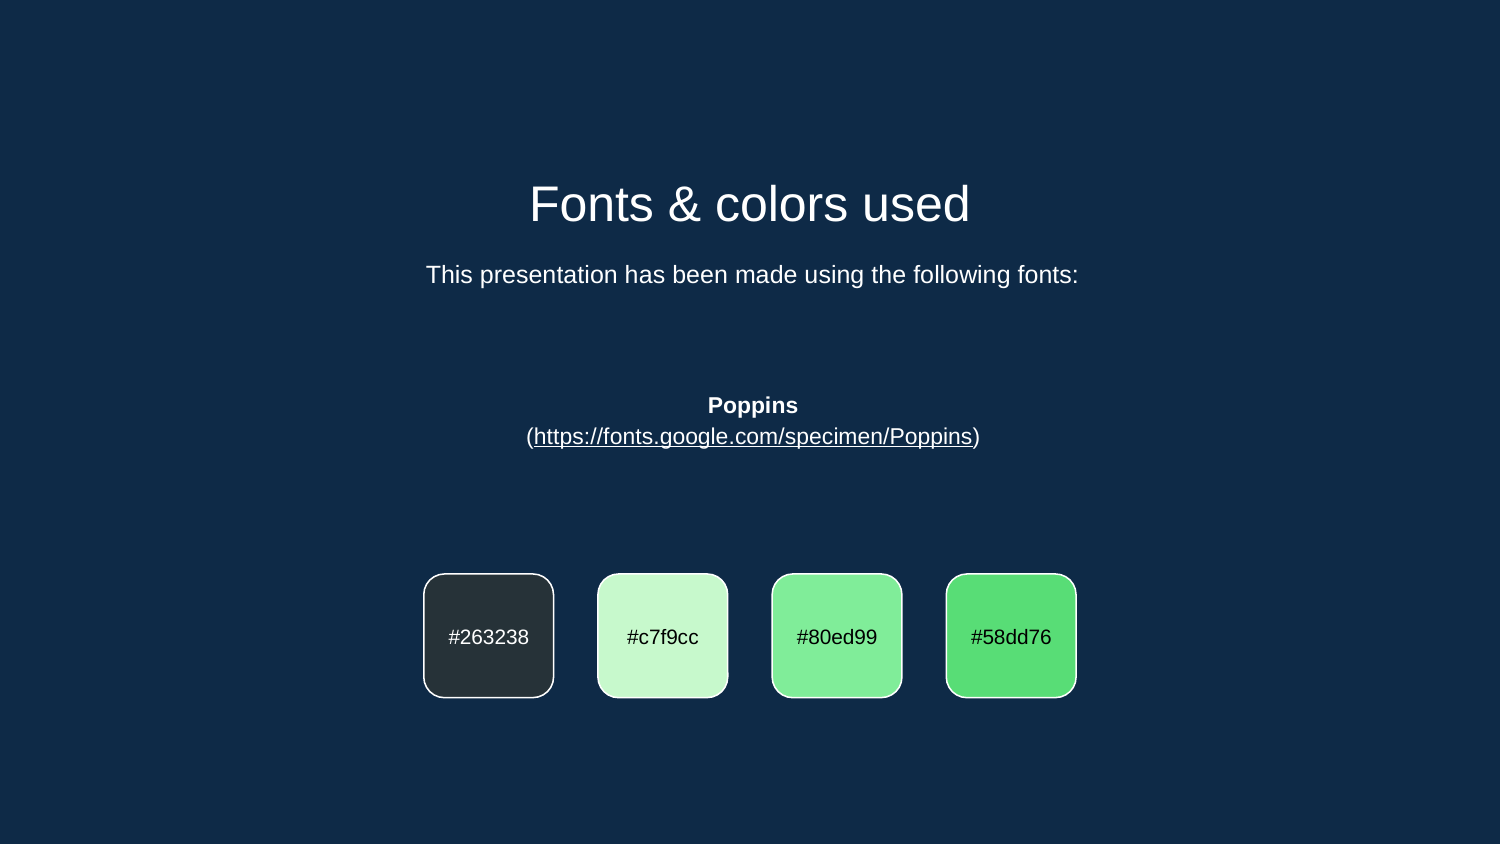

Fonts & colors used
This presentation has been made using the following fonts:

Poppins
(https://fonts.google.com/specimen/Poppins)

#263238
#c7f9cc
#80ed99
#58dd76